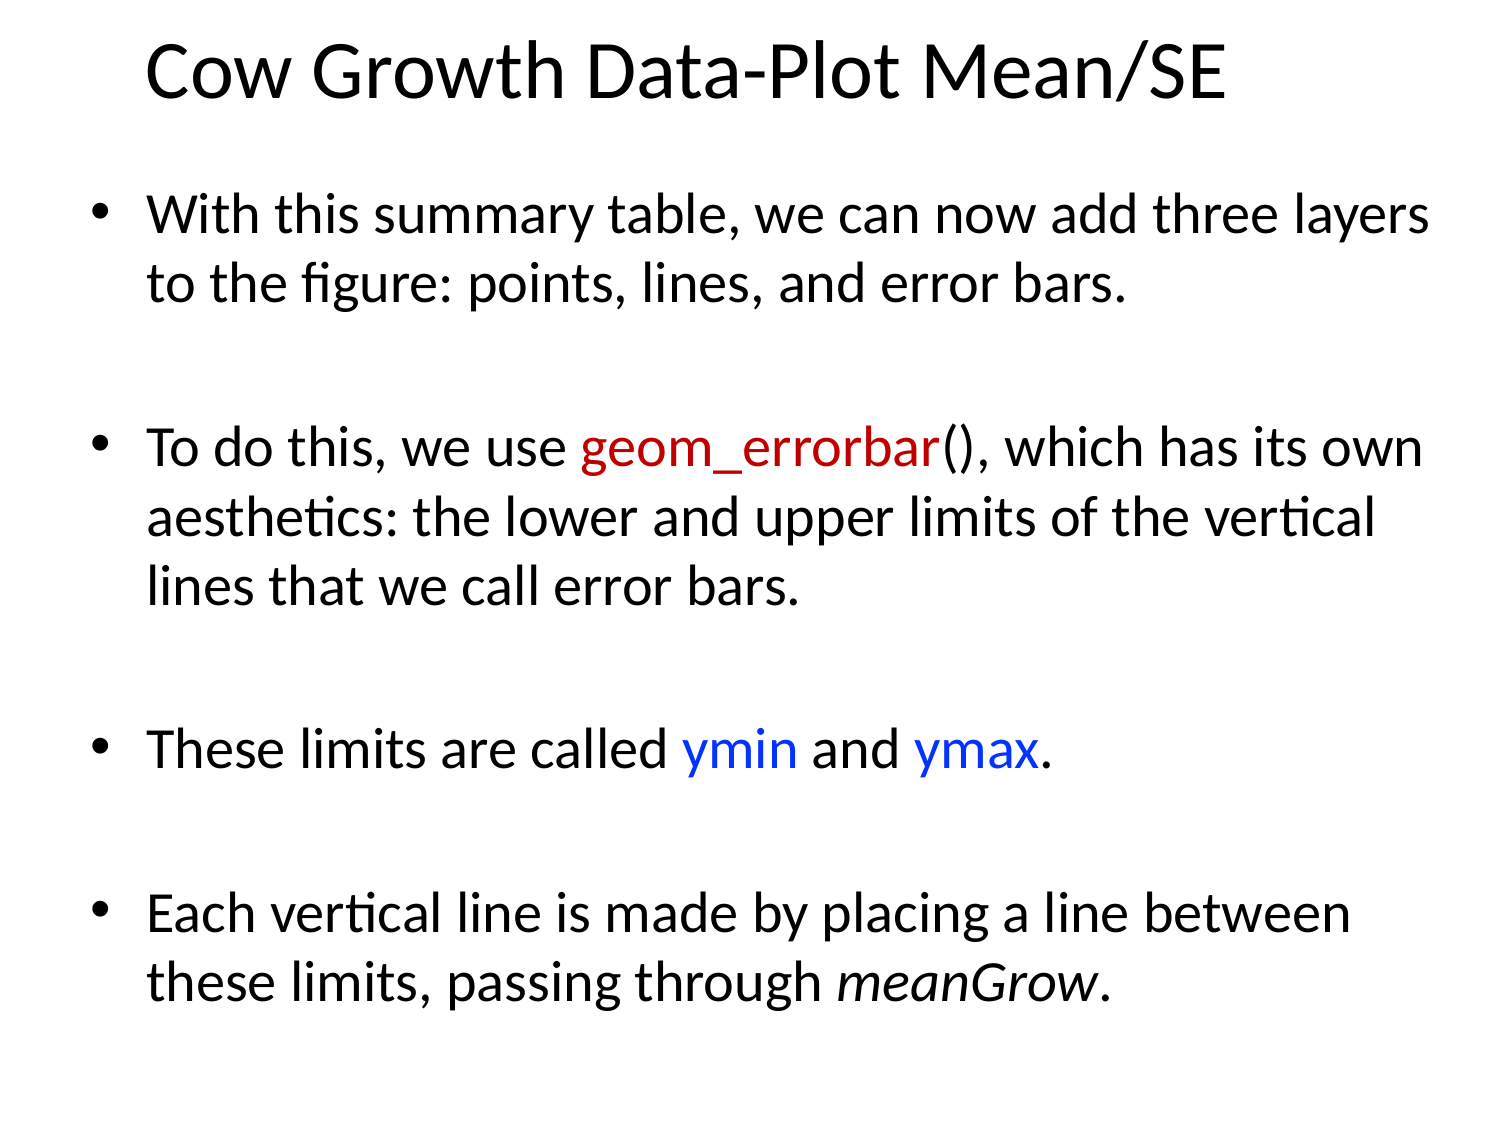

# Cow Growth Data-Plot Mean/SE
With this summary table, we can now add three layers to the figure: points, lines, and error bars.

To do this, we use geom_errorbar(), which has its own aesthetics: the lower and upper limits of the vertical lines that we call error bars.

These limits are called ymin and ymax.

Each vertical line is made by placing a line between these limits, passing through meanGrow.